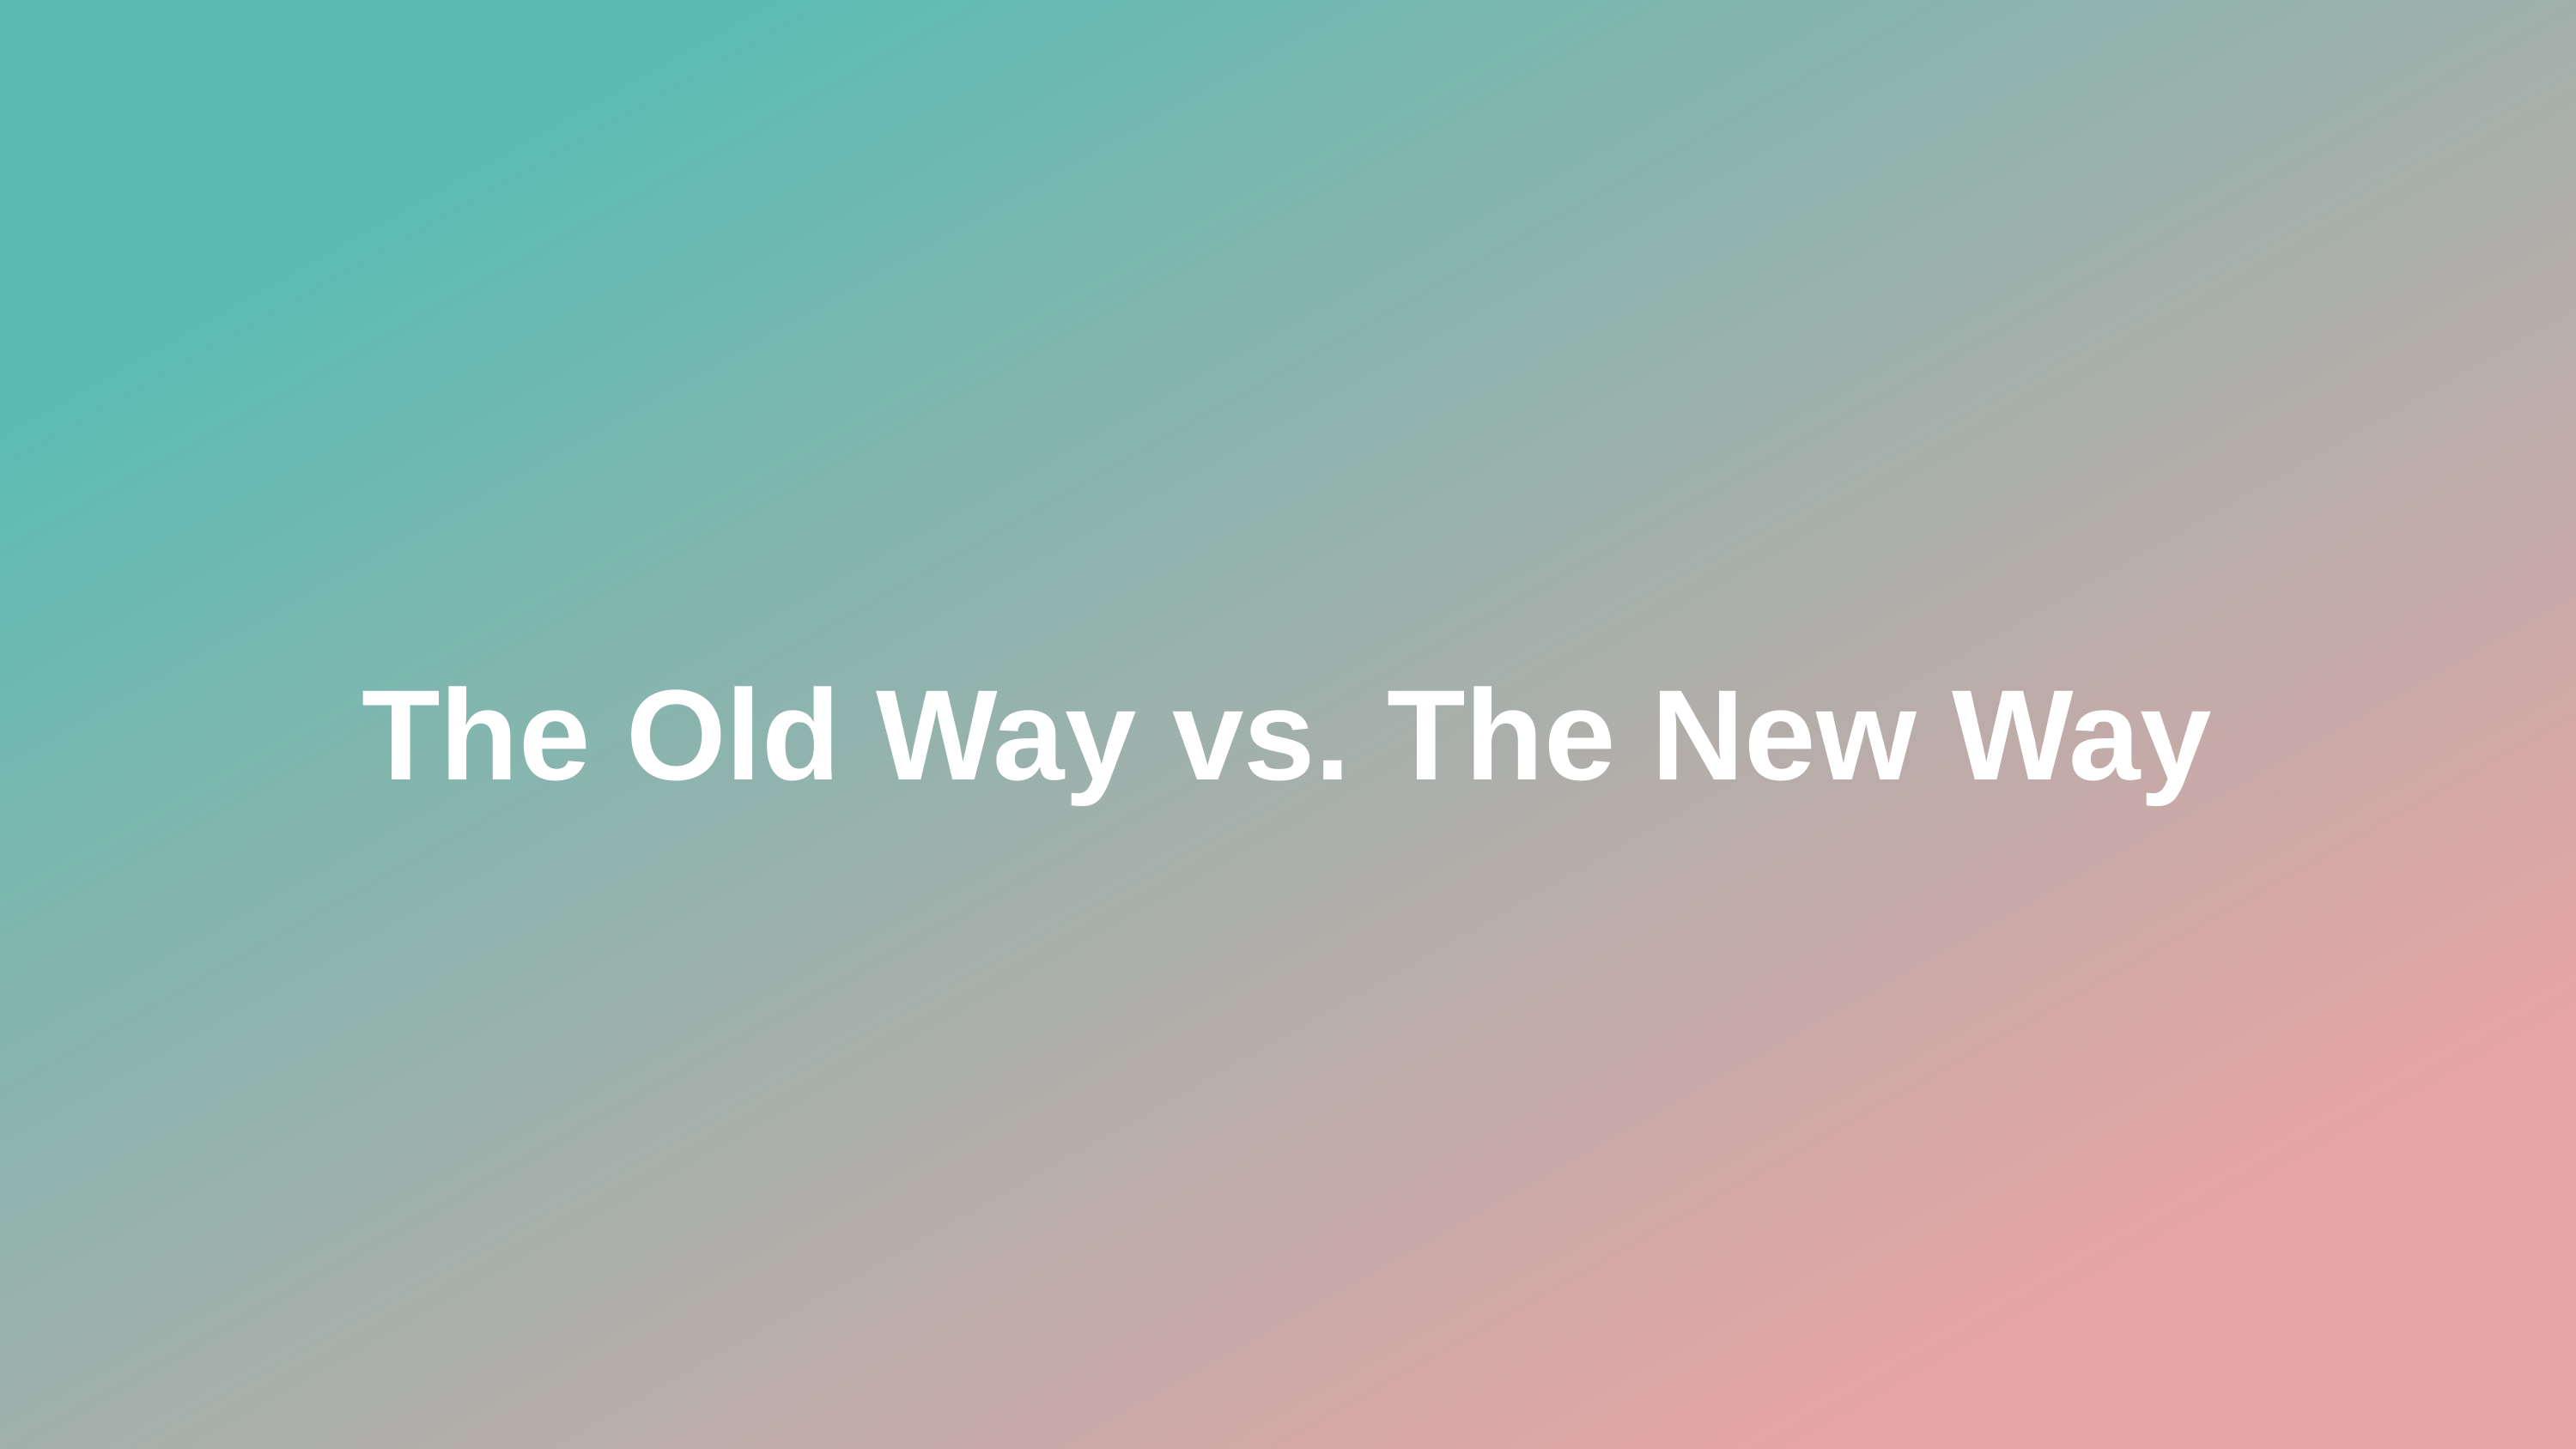

The Old Way vs. The New Way